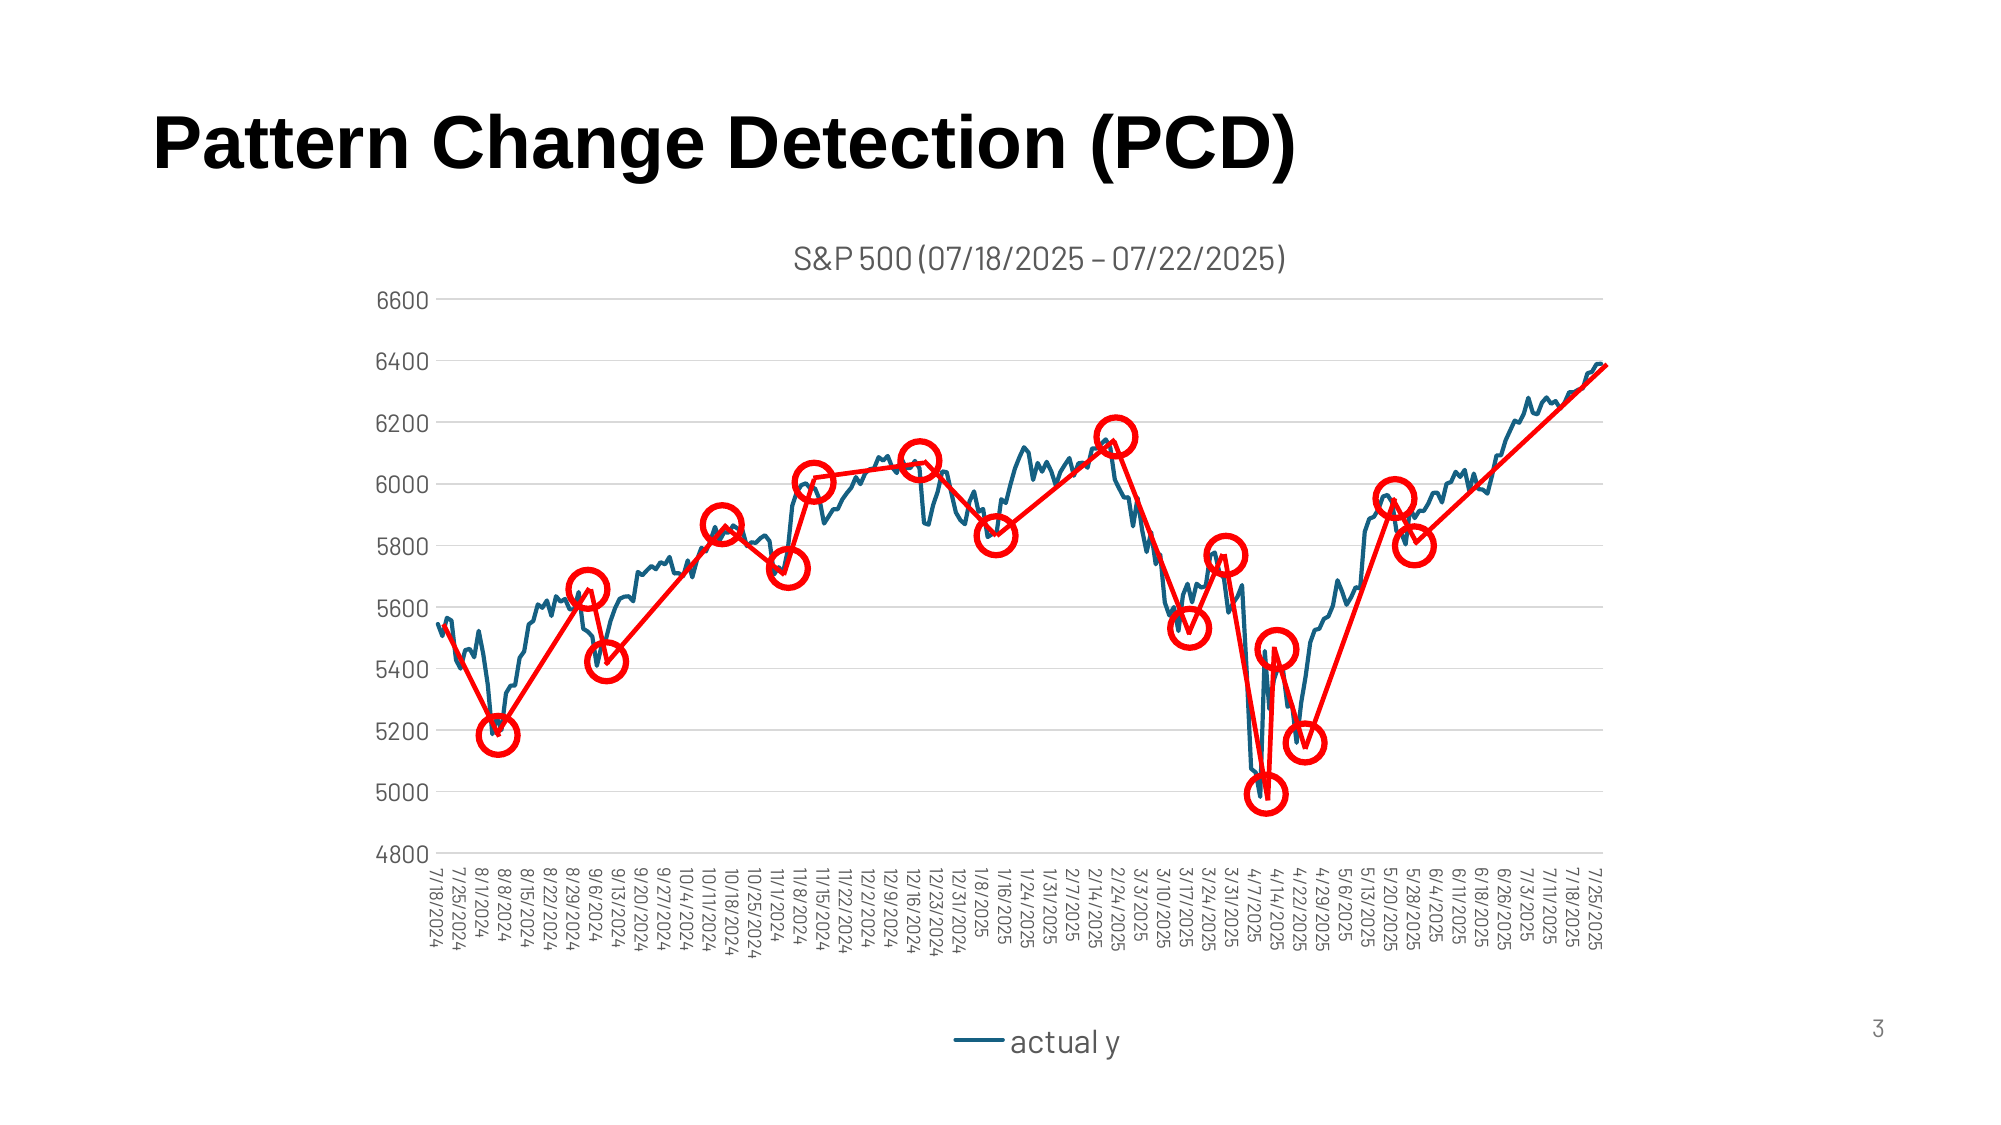

# Pattern Change Detection (PCD)

### Chart: S&P 500 (07/18/2025 – 07/22/2025)

| Category | actual y |
|---|---|

3